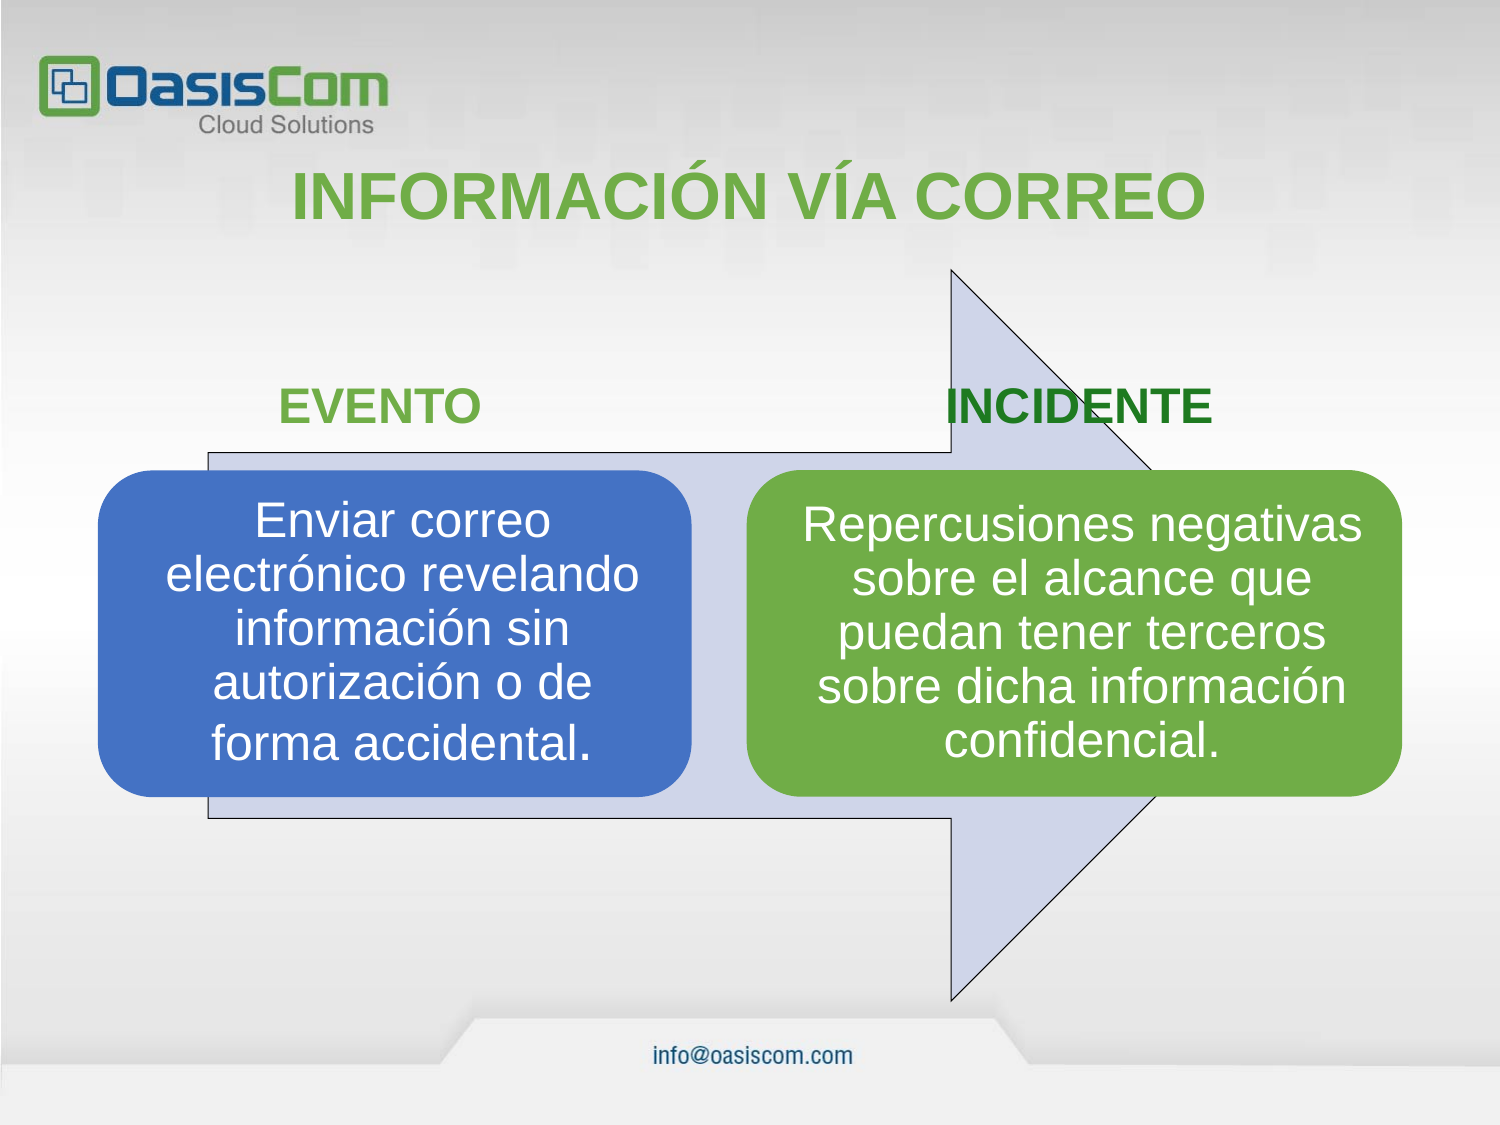

INFORMACIÓN VÍA CORREO
Enviar correo electrónico revelando información sin autorización o de forma accidental.
Repercusiones negativas sobre el alcance que puedan tener terceros sobre dicha información confidencial.
EVENTO
INCIDENTE